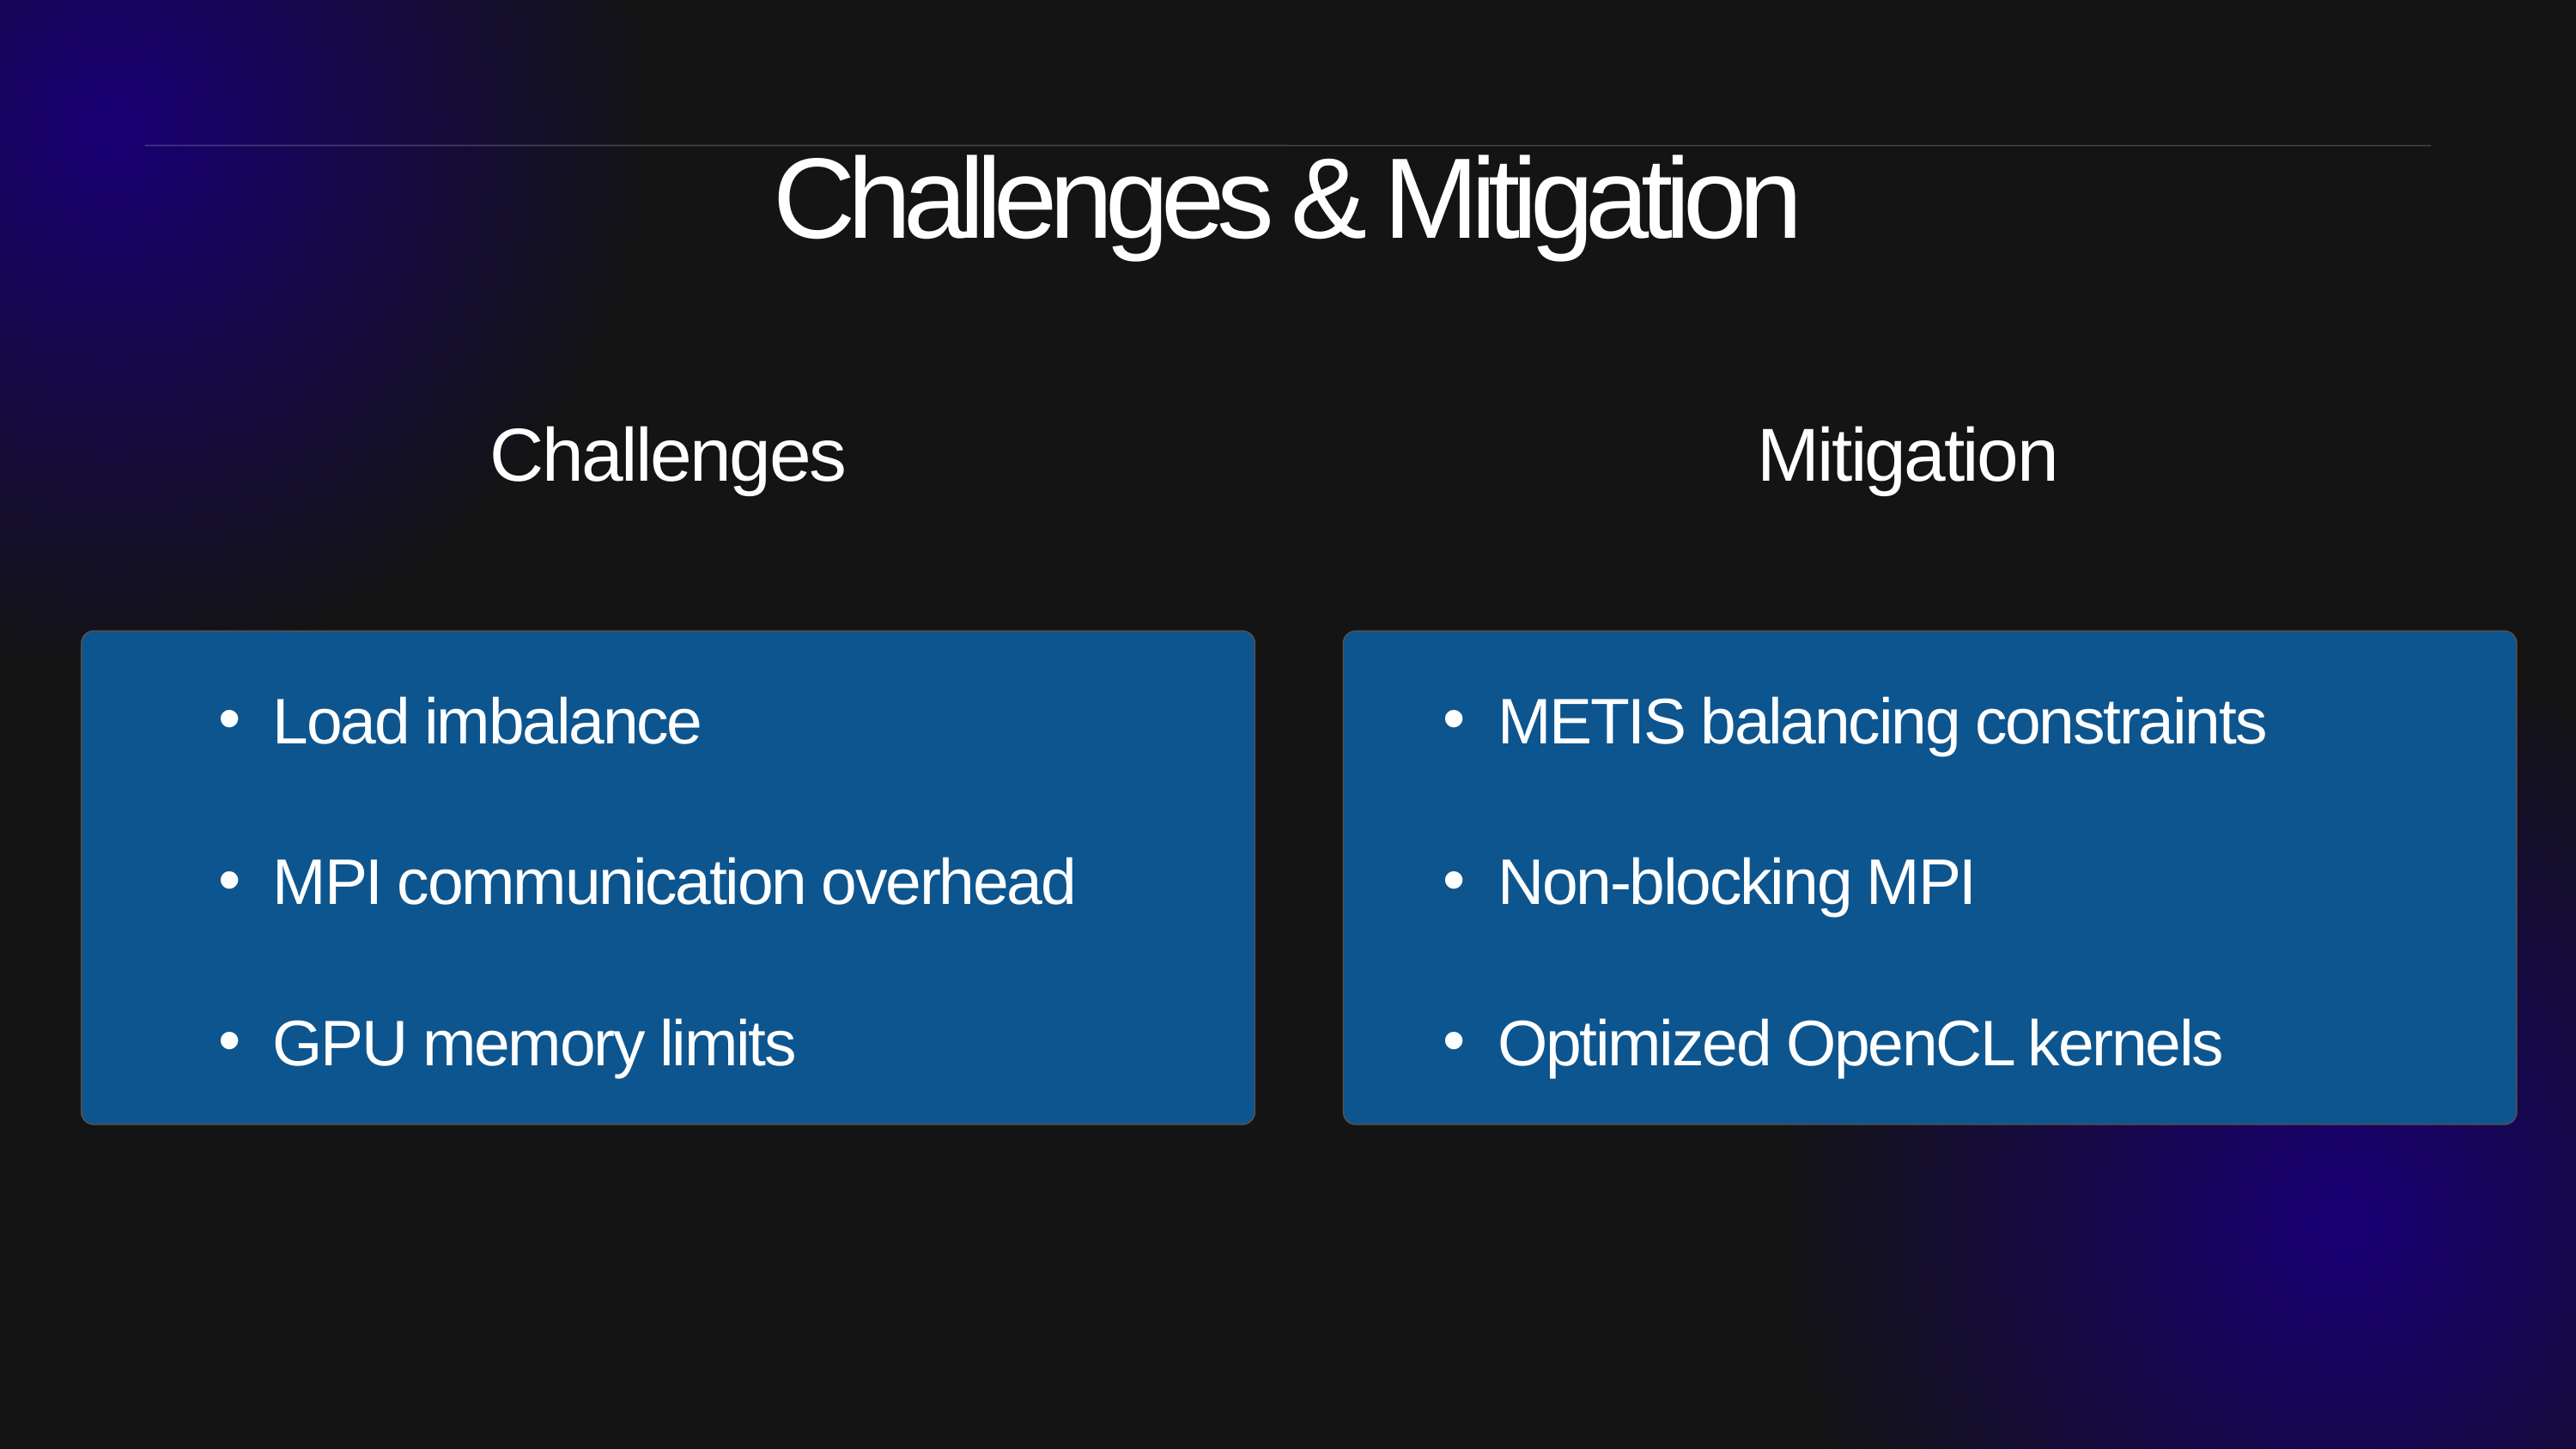

Challenges & Mitigation
Challenges
Mitigation
Load imbalance
MPI communication overhead
GPU memory limits

METIS balancing constraints
Non-blocking MPI
Optimized OpenCL kernels